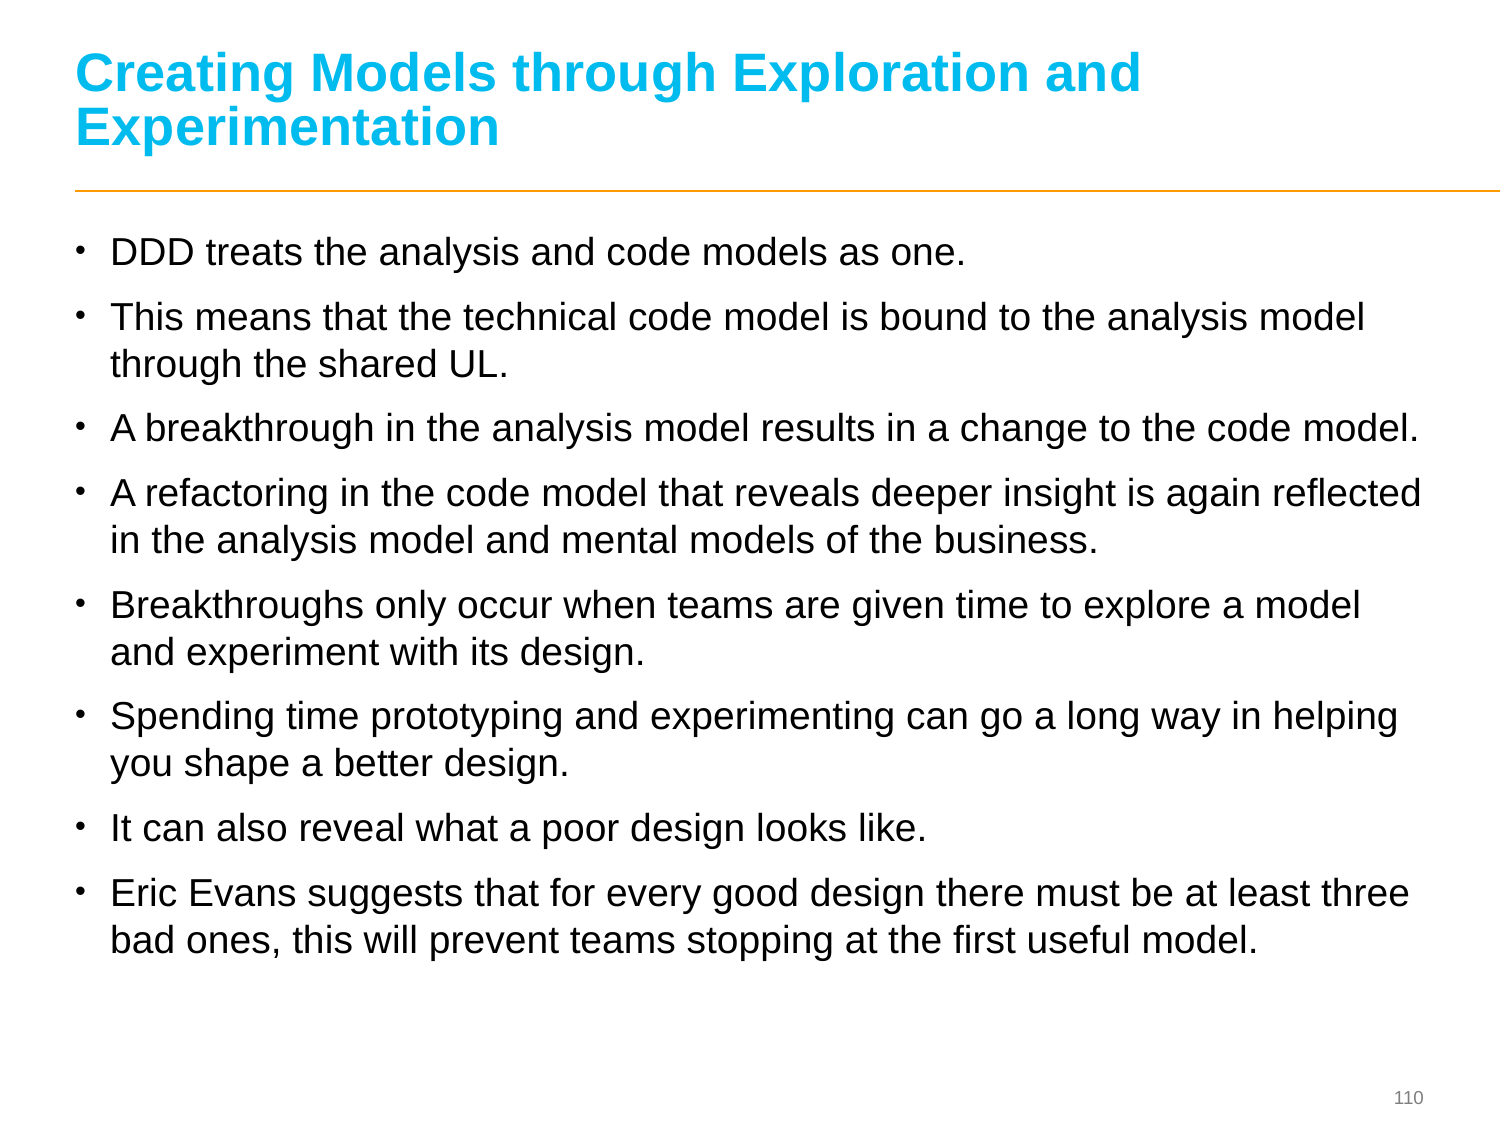

# Creating Models through Exploration and Experimentation
DDD treats the analysis and code models as one.
This means that the technical code model is bound to the analysis model through the shared UL.
A breakthrough in the analysis model results in a change to the code model.
A refactoring in the code model that reveals deeper insight is again reflected in the analysis model and mental models of the business.
Breakthroughs only occur when teams are given time to explore a model and experiment with its design.
Spending time prototyping and experimenting can go a long way in helping you shape a better design.
It can also reveal what a poor design looks like.
Eric Evans suggests that for every good design there must be at least three bad ones, this will prevent teams stopping at the first useful model.